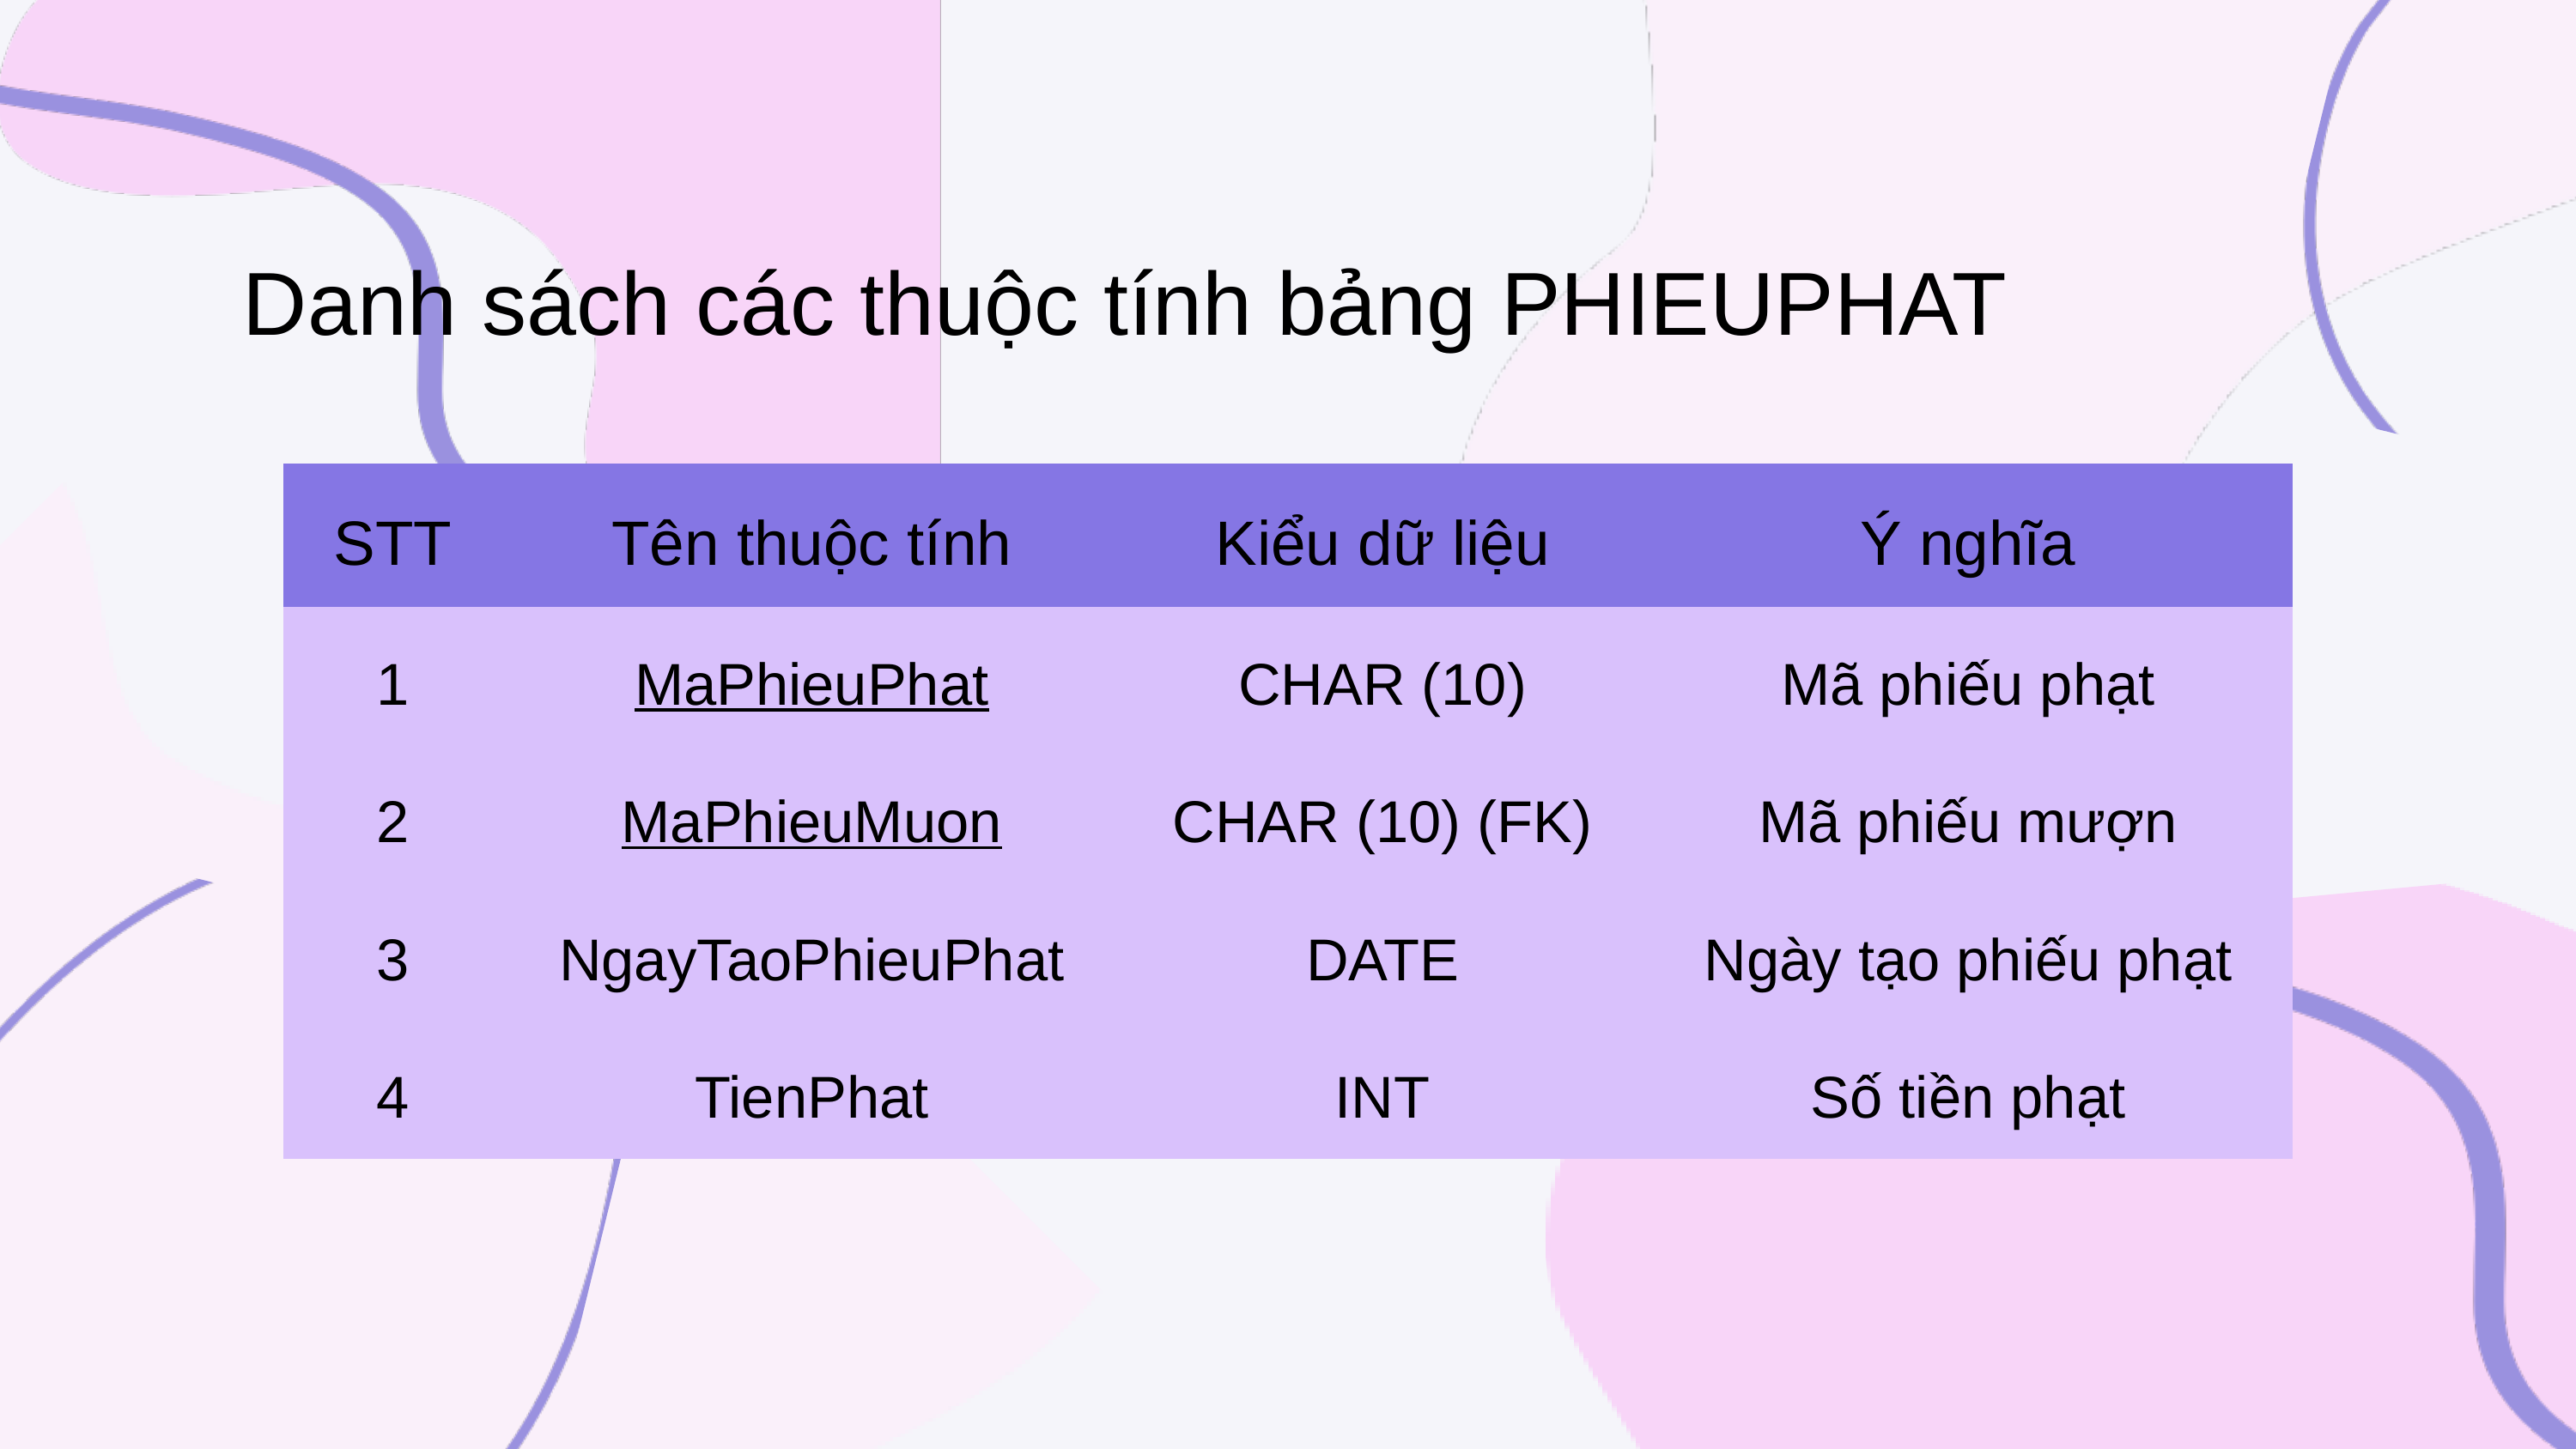

Danh sách các thuộc tính bảng PHIEUPHAT
| STT | Tên thuộc tính | Kiểu dữ liệu | Ý nghĩa |
| --- | --- | --- | --- |
| 1 | MaPhieuPhat | CHAR (10) | Mã phiếu phạt |
| 2 | MaPhieuMuon | CHAR (10) (FK) | Mã phiếu mượn |
| 3 | NgayTaoPhieuPhat | DATE | Ngày tạo phiếu phạt |
| 4 | TienPhat | INT | Số tiền phạt |